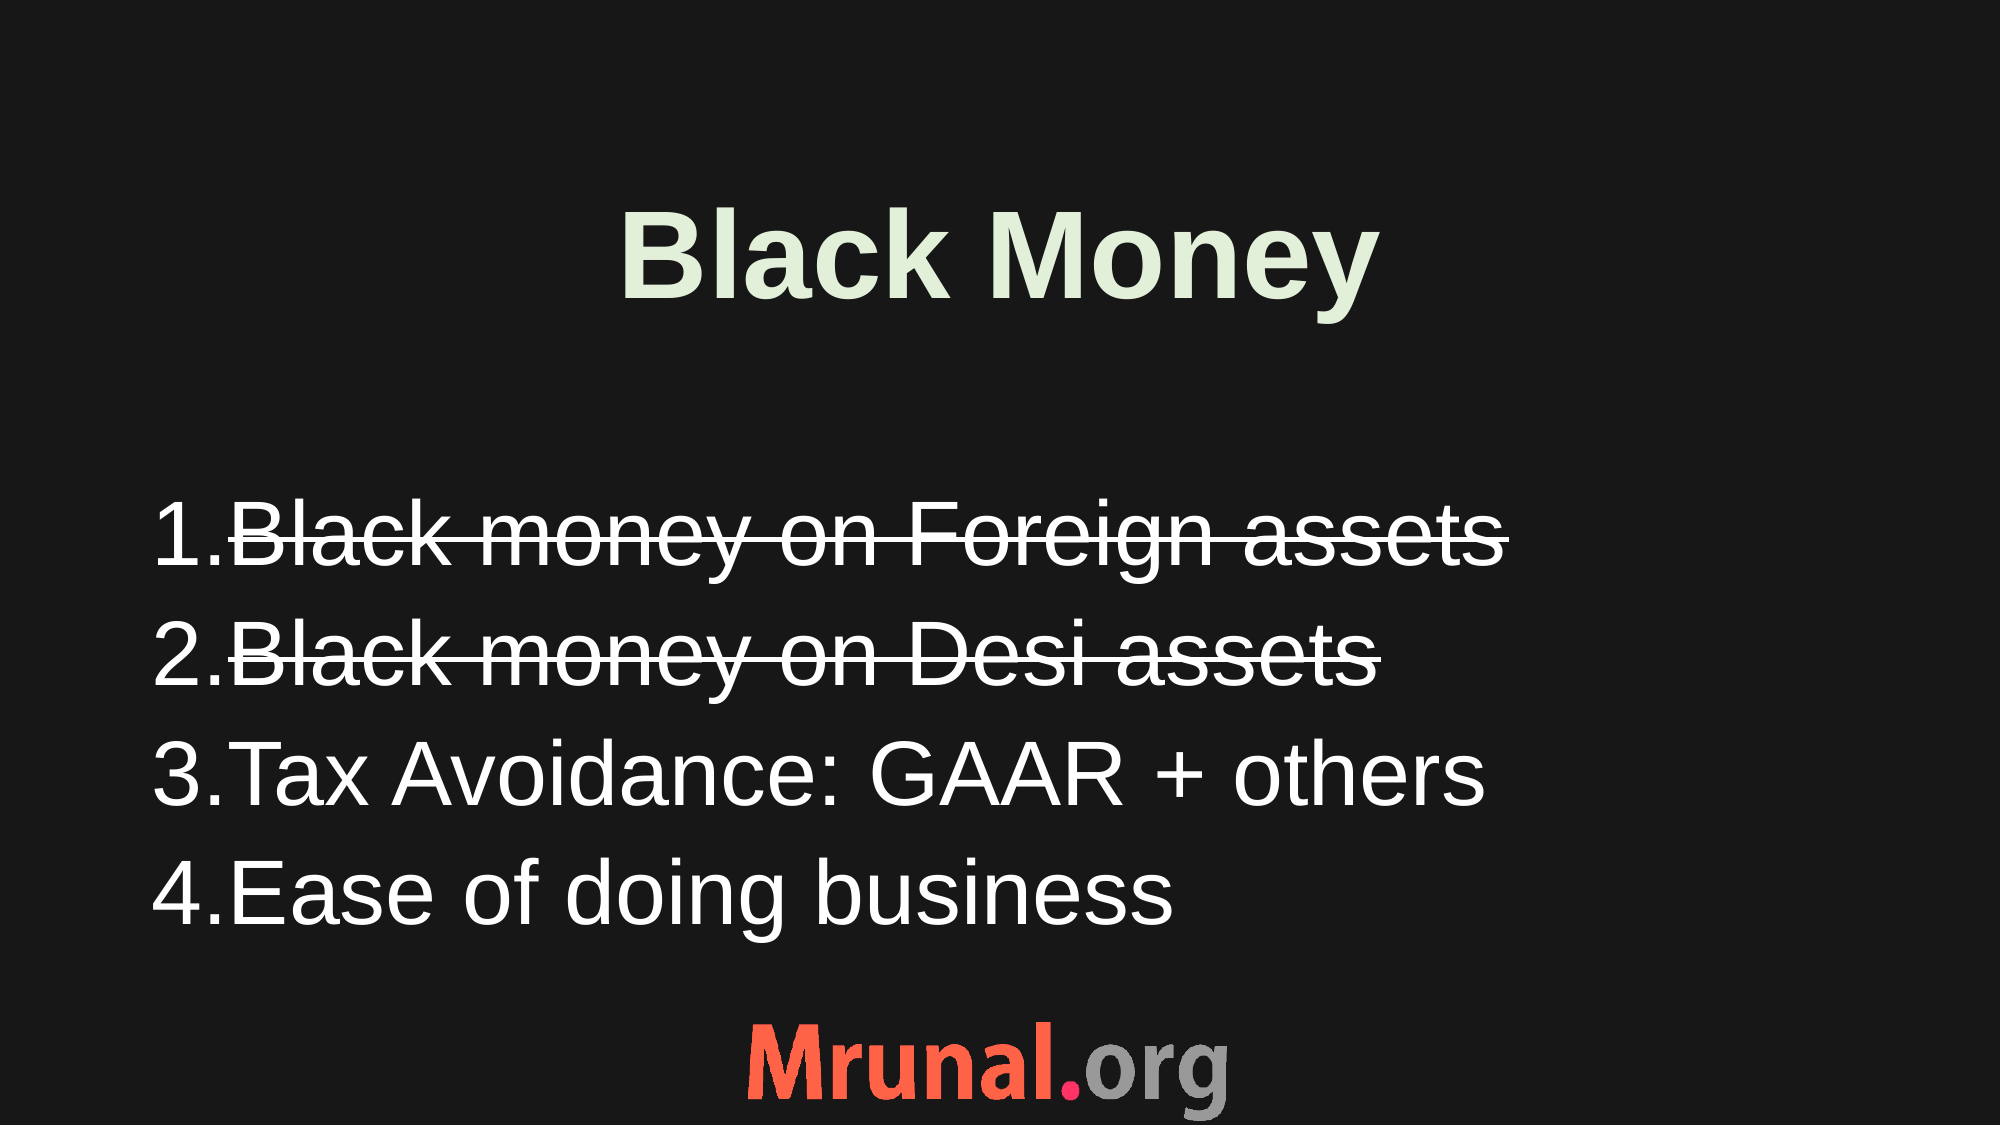

# Black Money
Black money on Foreign assets
Black money on Desi assets
Tax Avoidance: GAAR + others
Ease of doing business